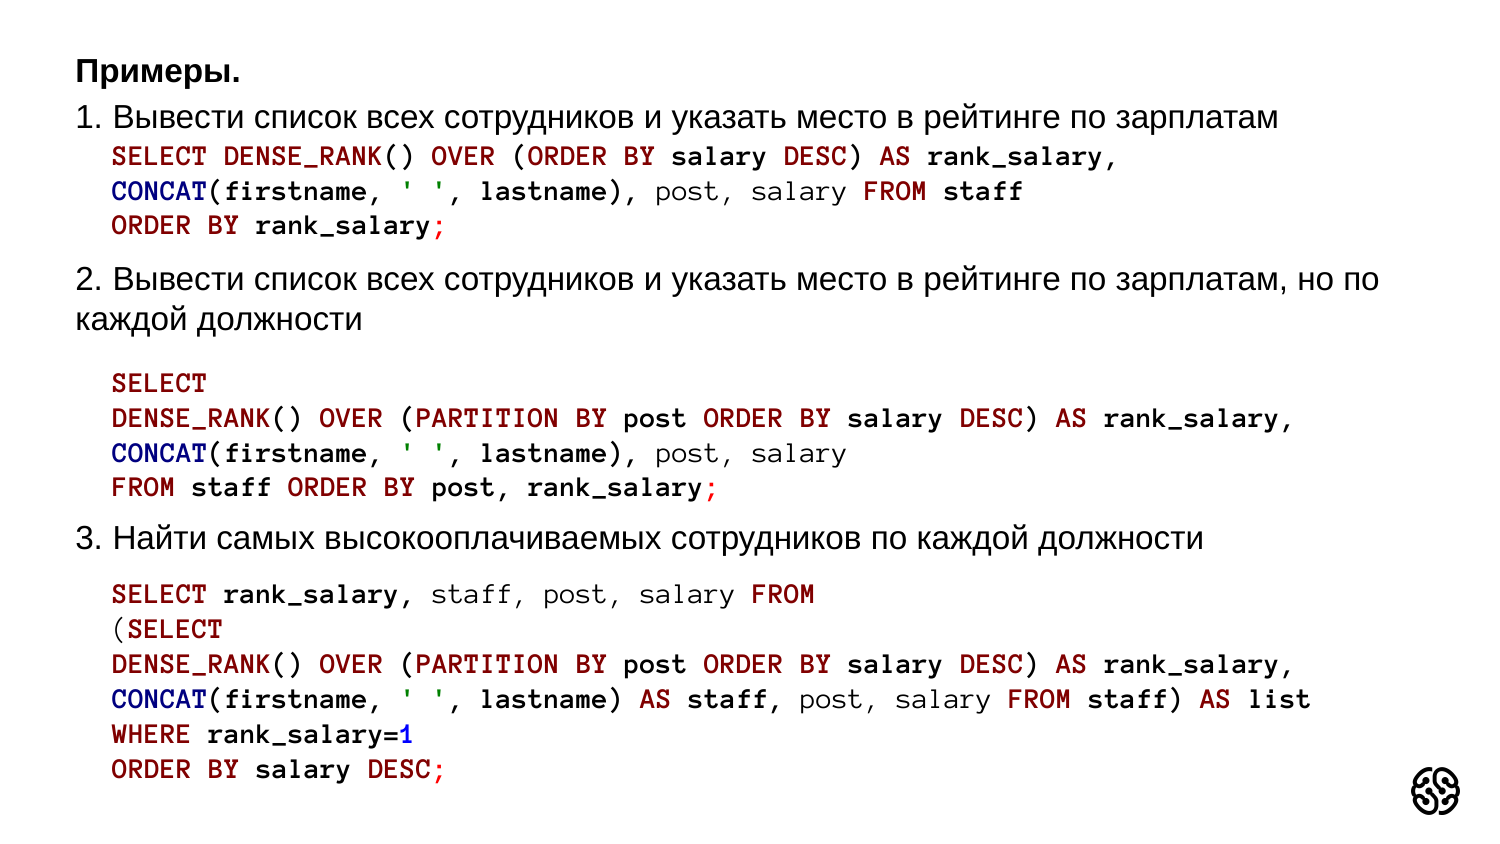

# Примеры. 1. Вывести список всех сотрудников и указать место в рейтинге по зарплатам

SELECT DENSE_RANK() OVER (ORDER BY salary DESC) AS rank_salary,
CONCAT(firstname, ' ', lastname), post, salary FROM staff
ORDER BY rank_salary;
2. Вывести список всех сотрудников и указать место в рейтинге по зарплатам, но по каждой должности
SELECT
DENSE_RANK() OVER (PARTITION BY post ORDER BY salary DESC) AS rank_salary, CONCAT(firstname, ' ', lastname), post, salary
FROM staff ORDER BY post, rank_salary;
3. Найти самых высокооплачиваемых сотрудников по каждой должности
SELECT rank_salary, staff, post, salary FROM
(SELECT
DENSE_RANK() OVER (PARTITION BY post ORDER BY salary DESC) AS rank_salary,
CONCAT(firstname, ' ', lastname) AS staff, post, salary FROM staff) AS list
WHERE rank_salary=1
ORDER BY salary DESC;